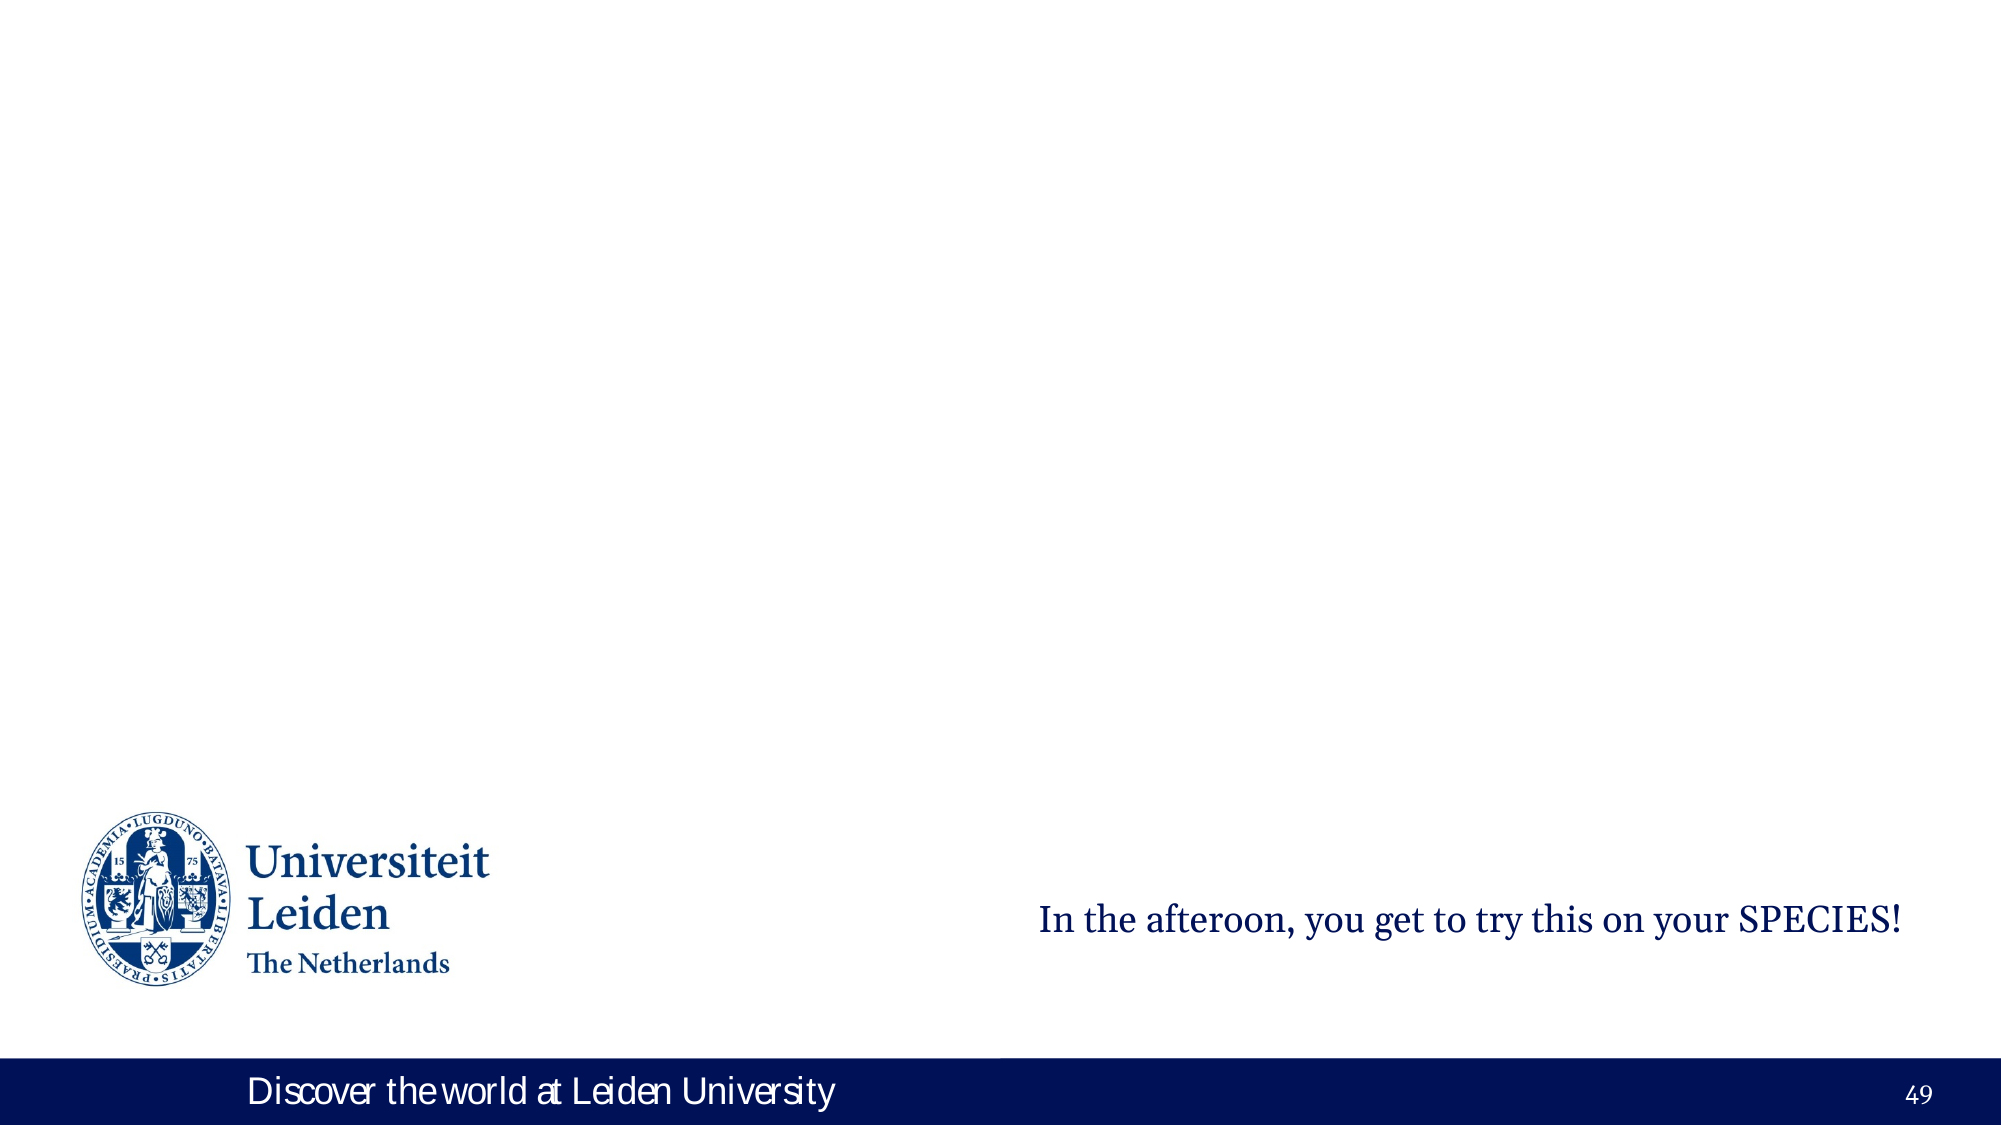

# Thank you!
Q & A time
In the afteroon, you get to try this on your SPECIES!
49